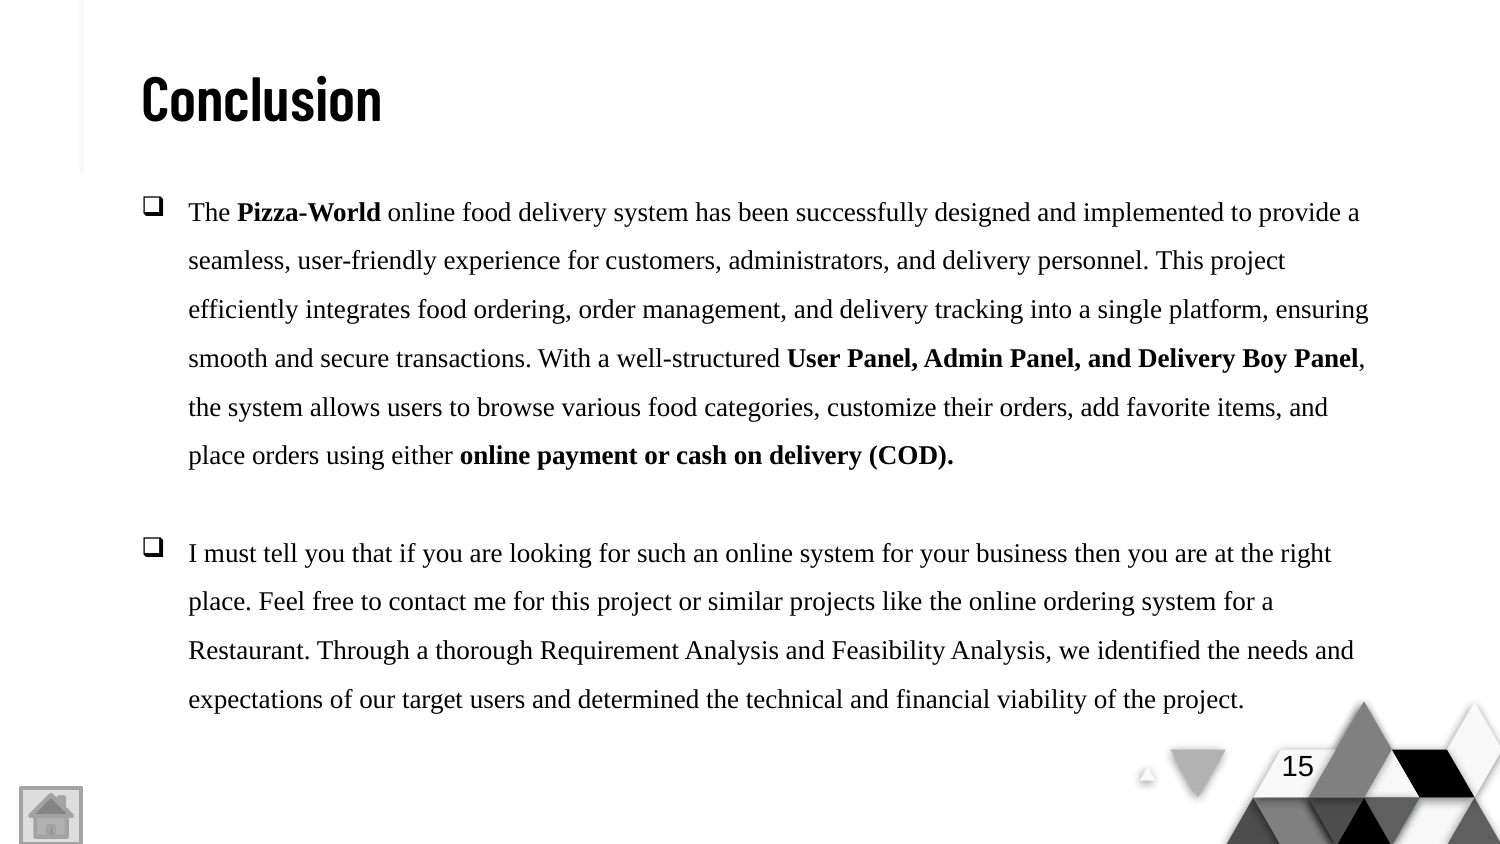

# Conclusion
The Pizza-World online food delivery system has been successfully designed and implemented to provide a seamless, user-friendly experience for customers, administrators, and delivery personnel. This project efficiently integrates food ordering, order management, and delivery tracking into a single platform, ensuring smooth and secure transactions. With a well-structured User Panel, Admin Panel, and Delivery Boy Panel, the system allows users to browse various food categories, customize their orders, add favorite items, and place orders using either online payment or cash on delivery (COD).

I must tell you that if you are looking for such an online system for your business then you are at the right place. Feel free to contact me for this project or similar projects like the online ordering system for a Restaurant. Through a thorough Requirement Analysis and Feasibility Analysis, we identified the needs and expectations of our target users and determined the technical and financial viability of the project.

15